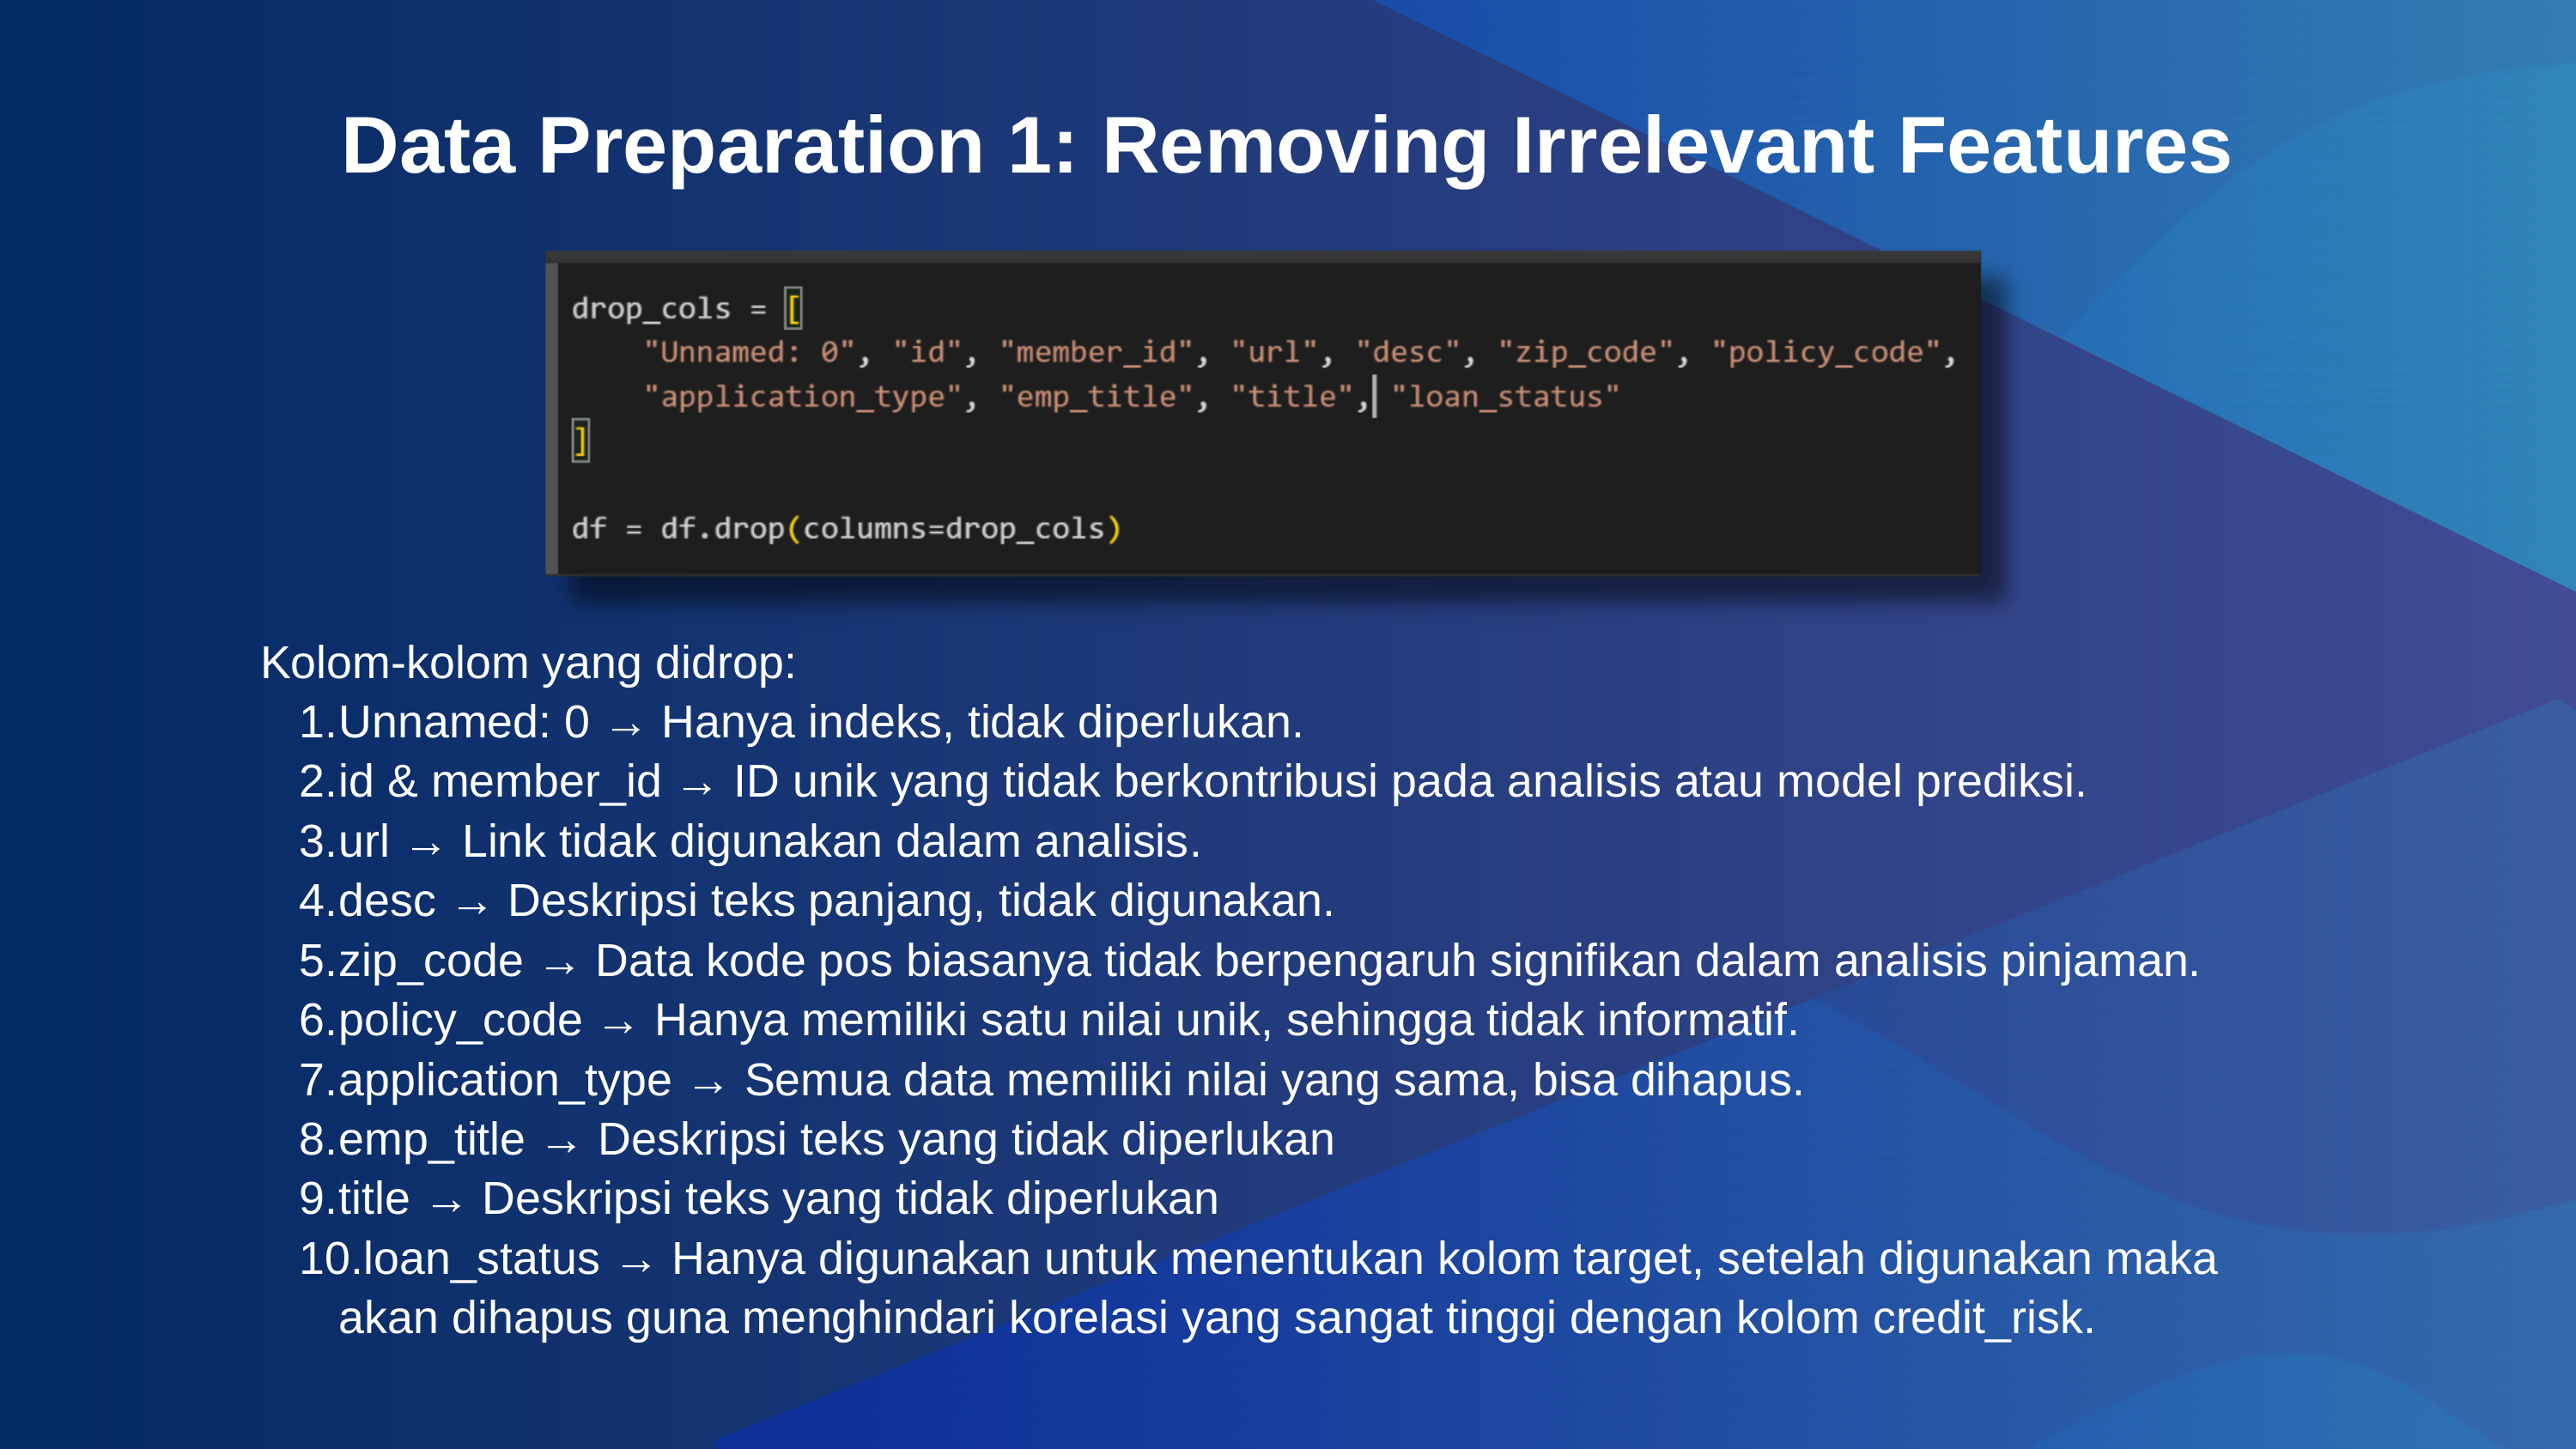

Data Preparation 1: Removing Irrelevant Features

Kolom-kolom yang didrop:
Unnamed: 0 → Hanya indeks, tidak diperlukan.
id & member_id → ID unik yang tidak berkontribusi pada analisis atau model prediksi.
url → Link tidak digunakan dalam analisis.
desc → Deskripsi teks panjang, tidak digunakan.
zip_code → Data kode pos biasanya tidak berpengaruh signifikan dalam analisis pinjaman.
policy_code → Hanya memiliki satu nilai unik, sehingga tidak informatif.
application_type → Semua data memiliki nilai yang sama, bisa dihapus.
emp_title → Deskripsi teks yang tidak diperlukan
title → Deskripsi teks yang tidak diperlukan
loan_status → Hanya digunakan untuk menentukan kolom target, setelah digunakan maka akan dihapus guna menghindari korelasi yang sangat tinggi dengan kolom credit_risk.